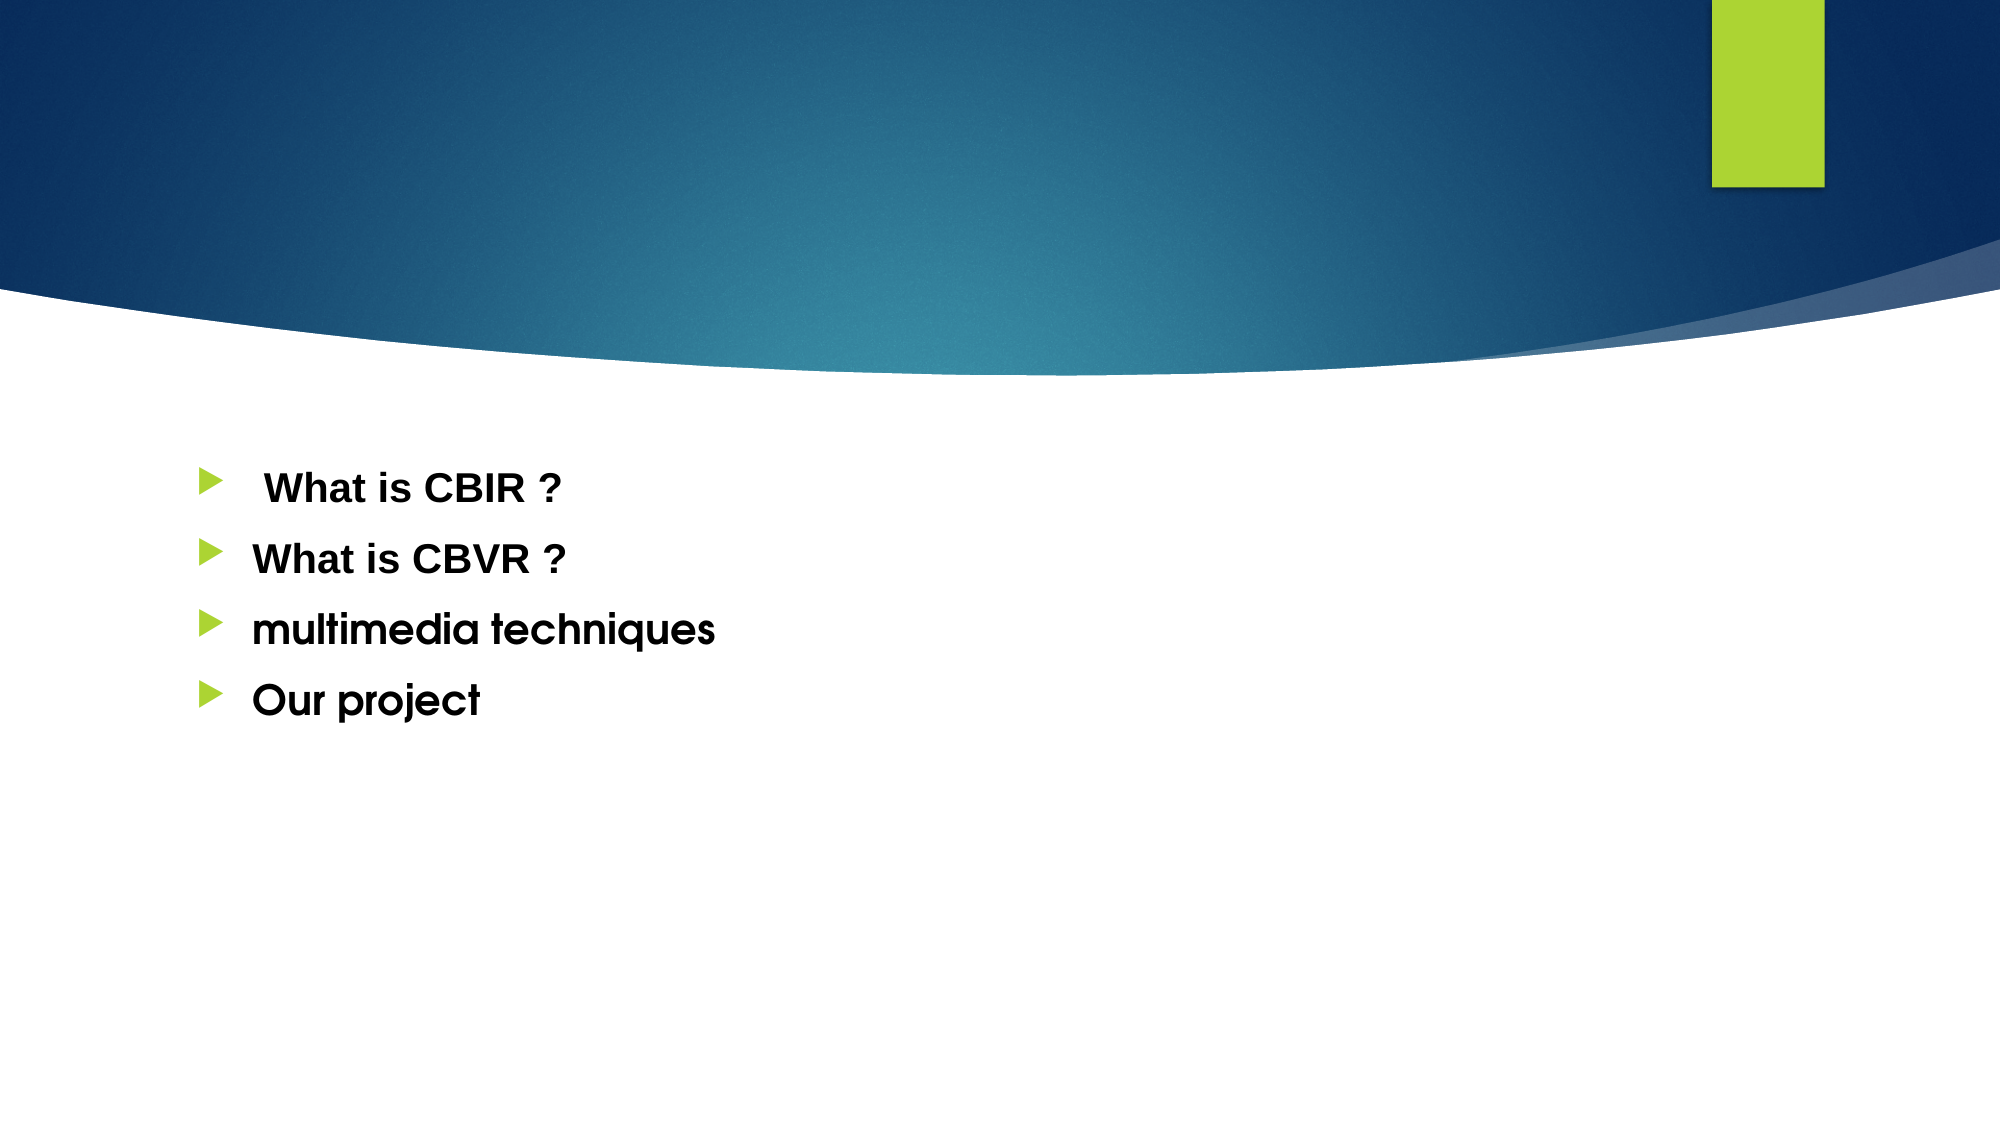

#

 What is CBIR ?
What is CBVR ?
multimedia techniques
Our project